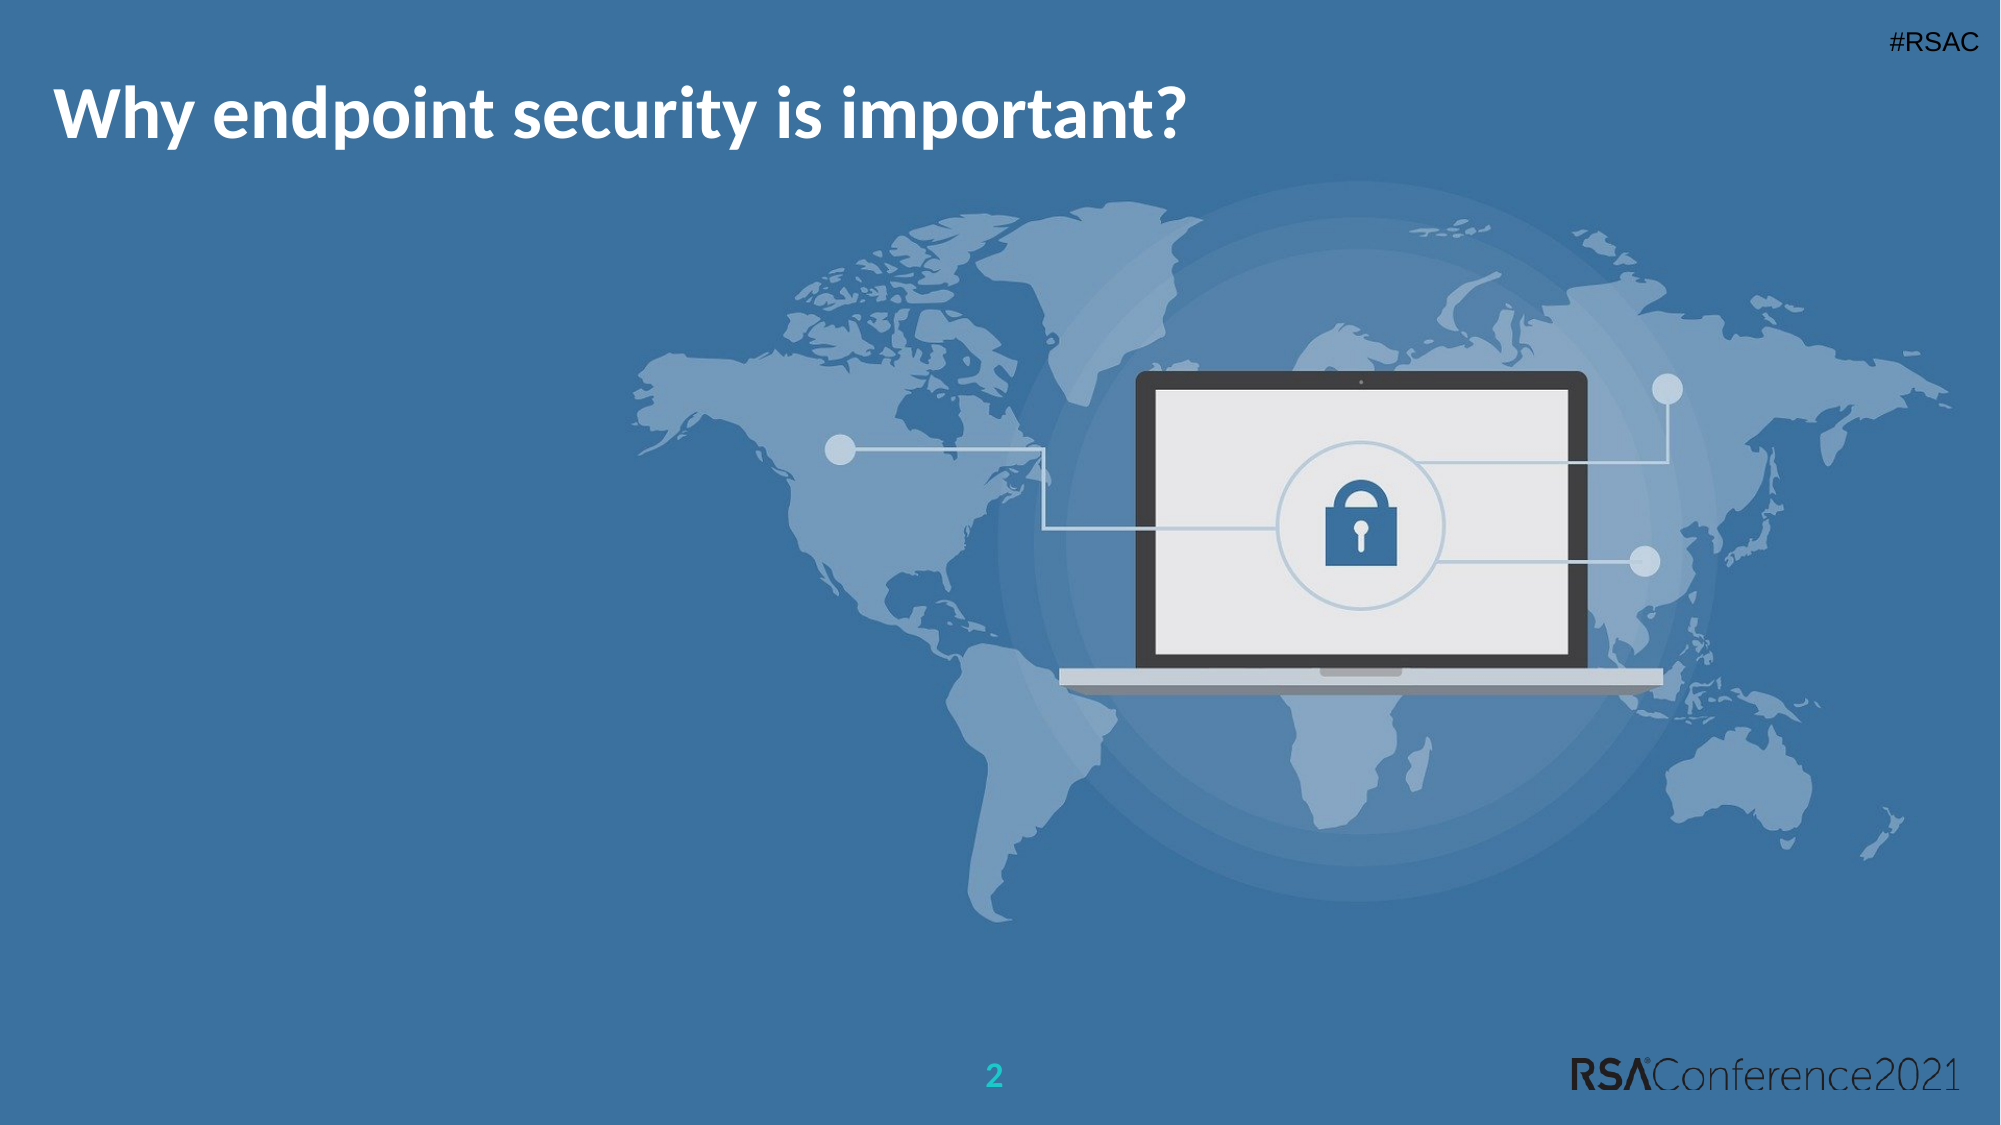

# Why endpoint security is important?
2